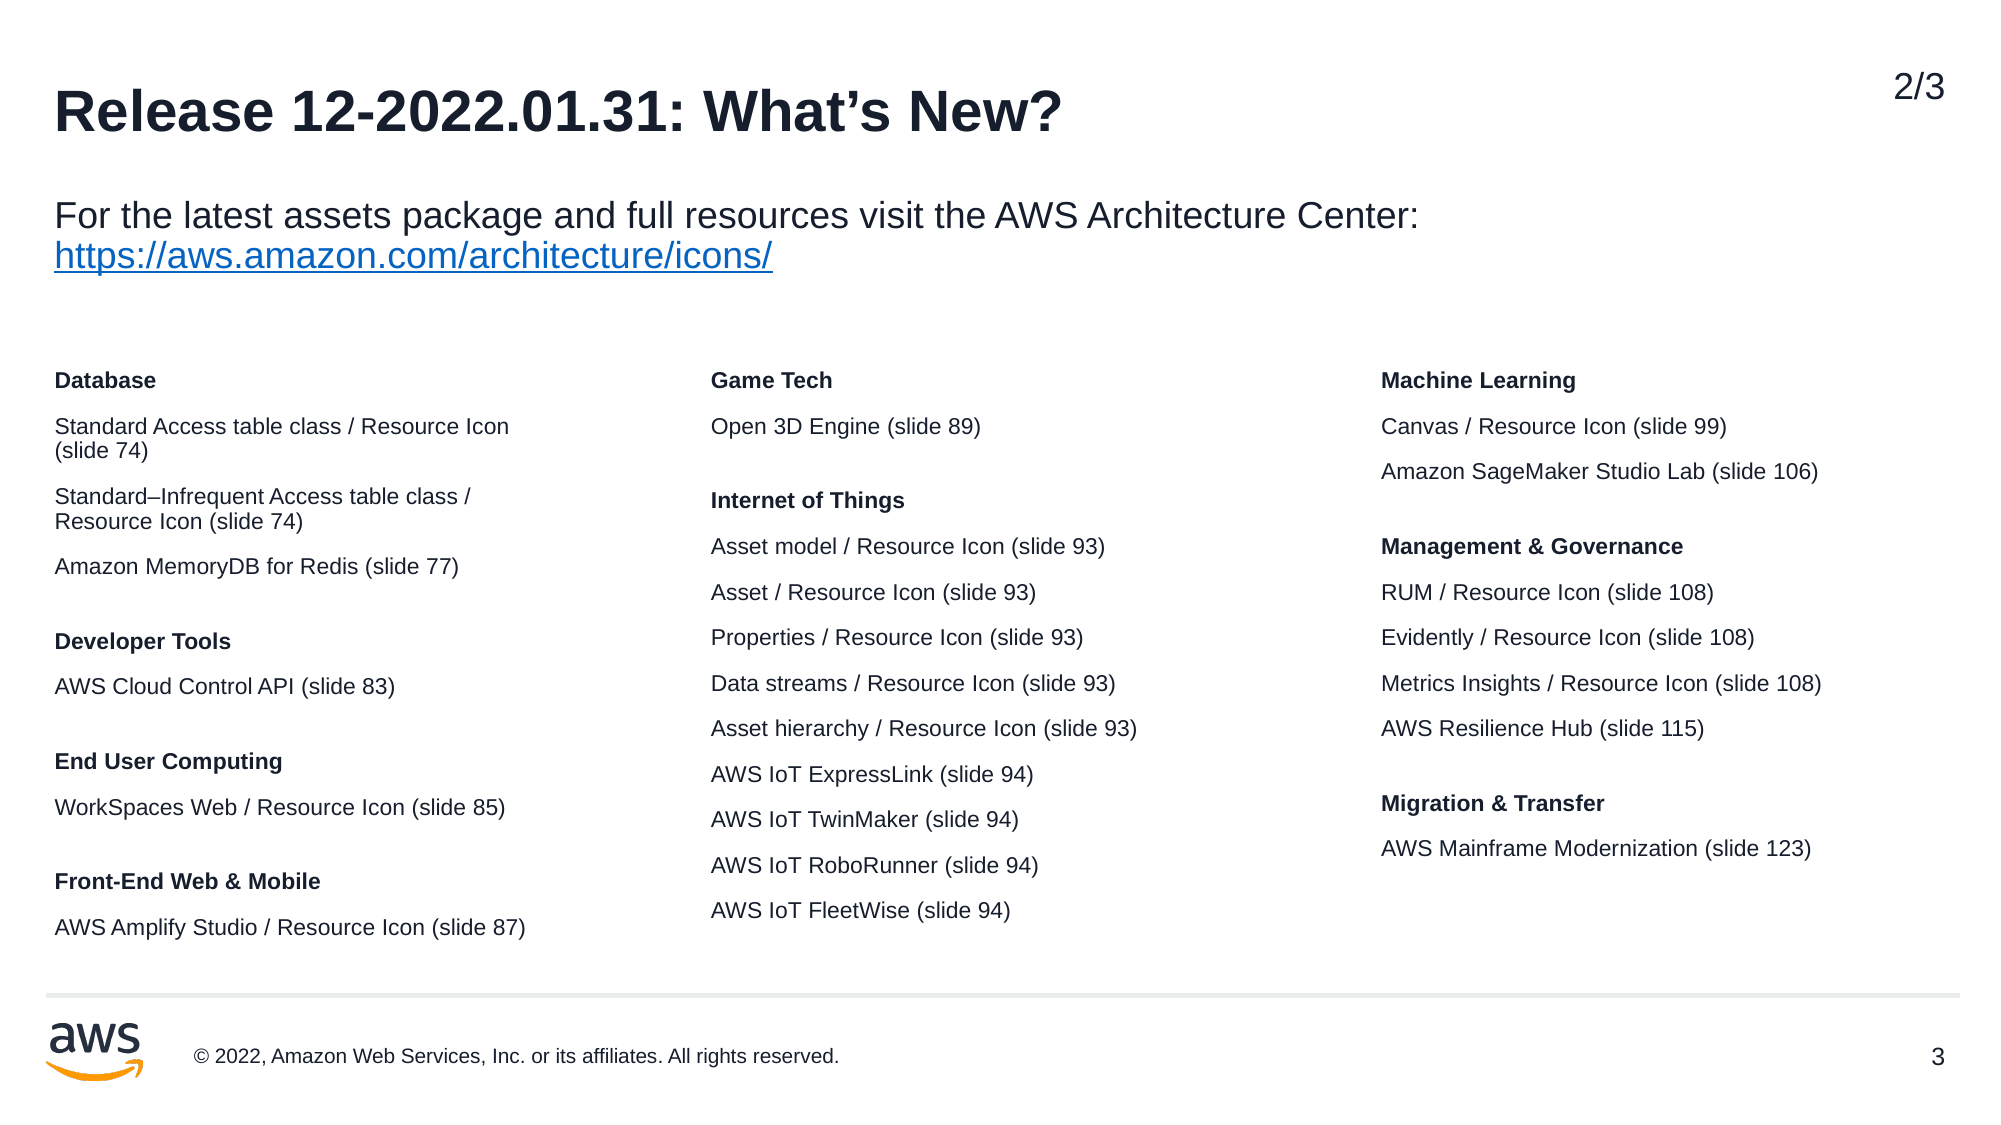

2/3
# Release 12-2022.01.31: What’s New?
For the latest assets package and full resources visit the AWS Architecture Center: https://aws.amazon.com/architecture/icons/

Database
Standard Access table class / Resource Icon
(slide 74)
Standard–Infrequent Access table class /
Resource Icon (slide 74)
Amazon MemoryDB for Redis (slide 77)
Developer Tools
AWS Cloud Control API (slide 83)
End User Computing
WorkSpaces Web / Resource Icon (slide 85)
Front-End Web & Mobile
AWS Amplify Studio / Resource Icon (slide 87)

Game Tech
Open 3D Engine (slide 89)
Internet of Things
Asset model / Resource Icon (slide 93)
Asset / Resource Icon (slide 93)
Properties / Resource Icon (slide 93)
Data streams / Resource Icon (slide 93)
Asset hierarchy / Resource Icon (slide 93)
AWS IoT ExpressLink (slide 94)
AWS IoT TwinMaker (slide 94)
AWS IoT RoboRunner (slide 94)
AWS IoT FleetWise (slide 94)
Machine Learning
Canvas / Resource Icon (slide 99)
Amazon SageMaker Studio Lab (slide 106)
Management & Governance
RUM / Resource Icon (slide 108)
Evidently / Resource Icon (slide 108)
Metrics Insights / Resource Icon (slide 108)
AWS Resilience Hub (slide 115)
Migration & Transfer
AWS Mainframe Modernization (slide 123)

© 2022, Amazon Web Services, Inc. or its affiliates. All rights reserved.
3